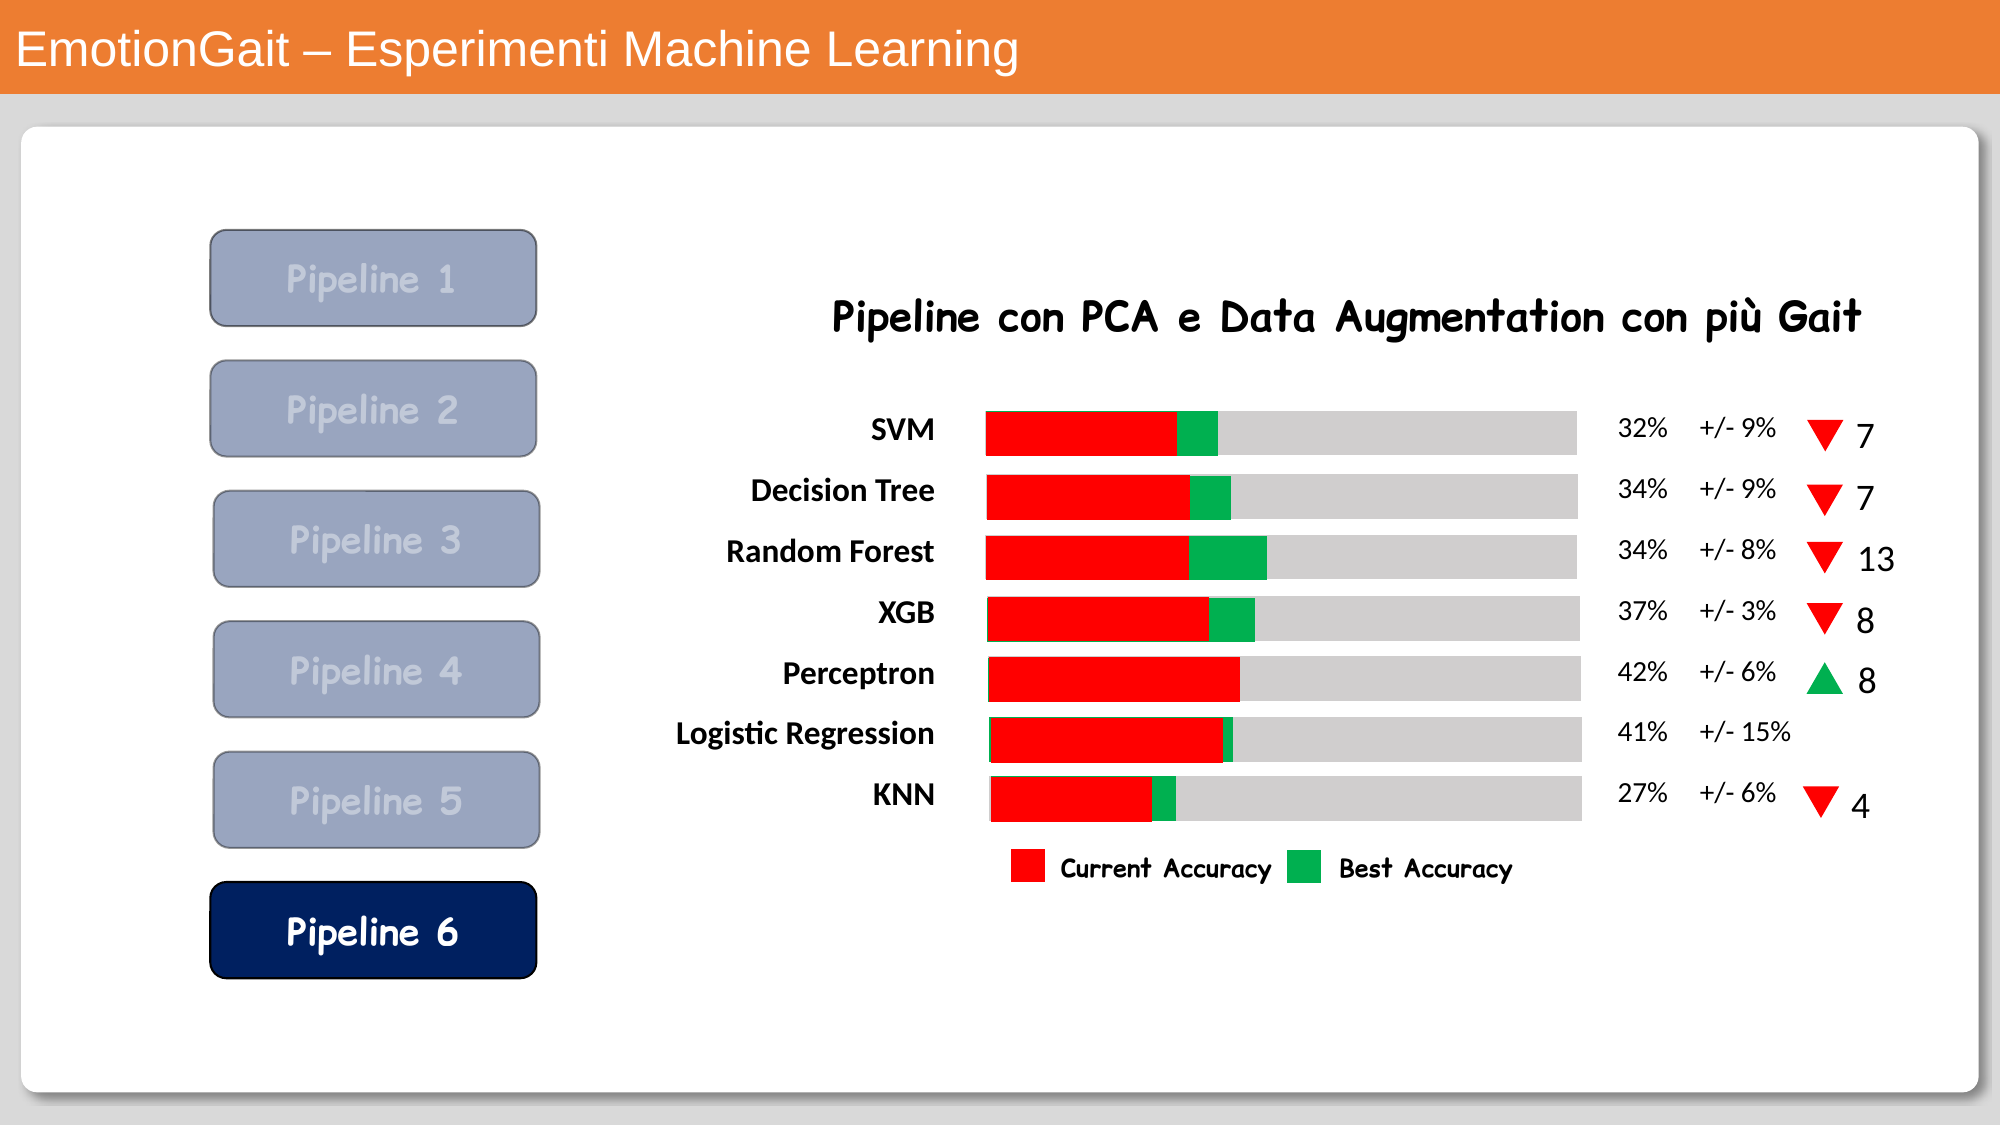

EmotionGait – Esperimenti Machine Learning

Pipeline 1

Pipeline con PCA e Data Augmentation con più Gait
Pipeline 2
7
| SVM |  | 32% | +/- 9% |
| --- | --- | --- | --- |
| Decision Tree |  | 34% | +/- 9% |
| Random Forest |  | 34% | +/- 8% |
| XGB |  | 37% | +/- 3% |
| Perceptron |  | 42% | +/- 6% |
| Logistic Regression |  | 41% | +/- 15% |
| KNN |  | 27% | +/- 6% |

7

Pipeline 3
13

8

Pipeline 4
8

Pipeline 5
4

Best Accuracy
Current Accuracy

Pipeline 6